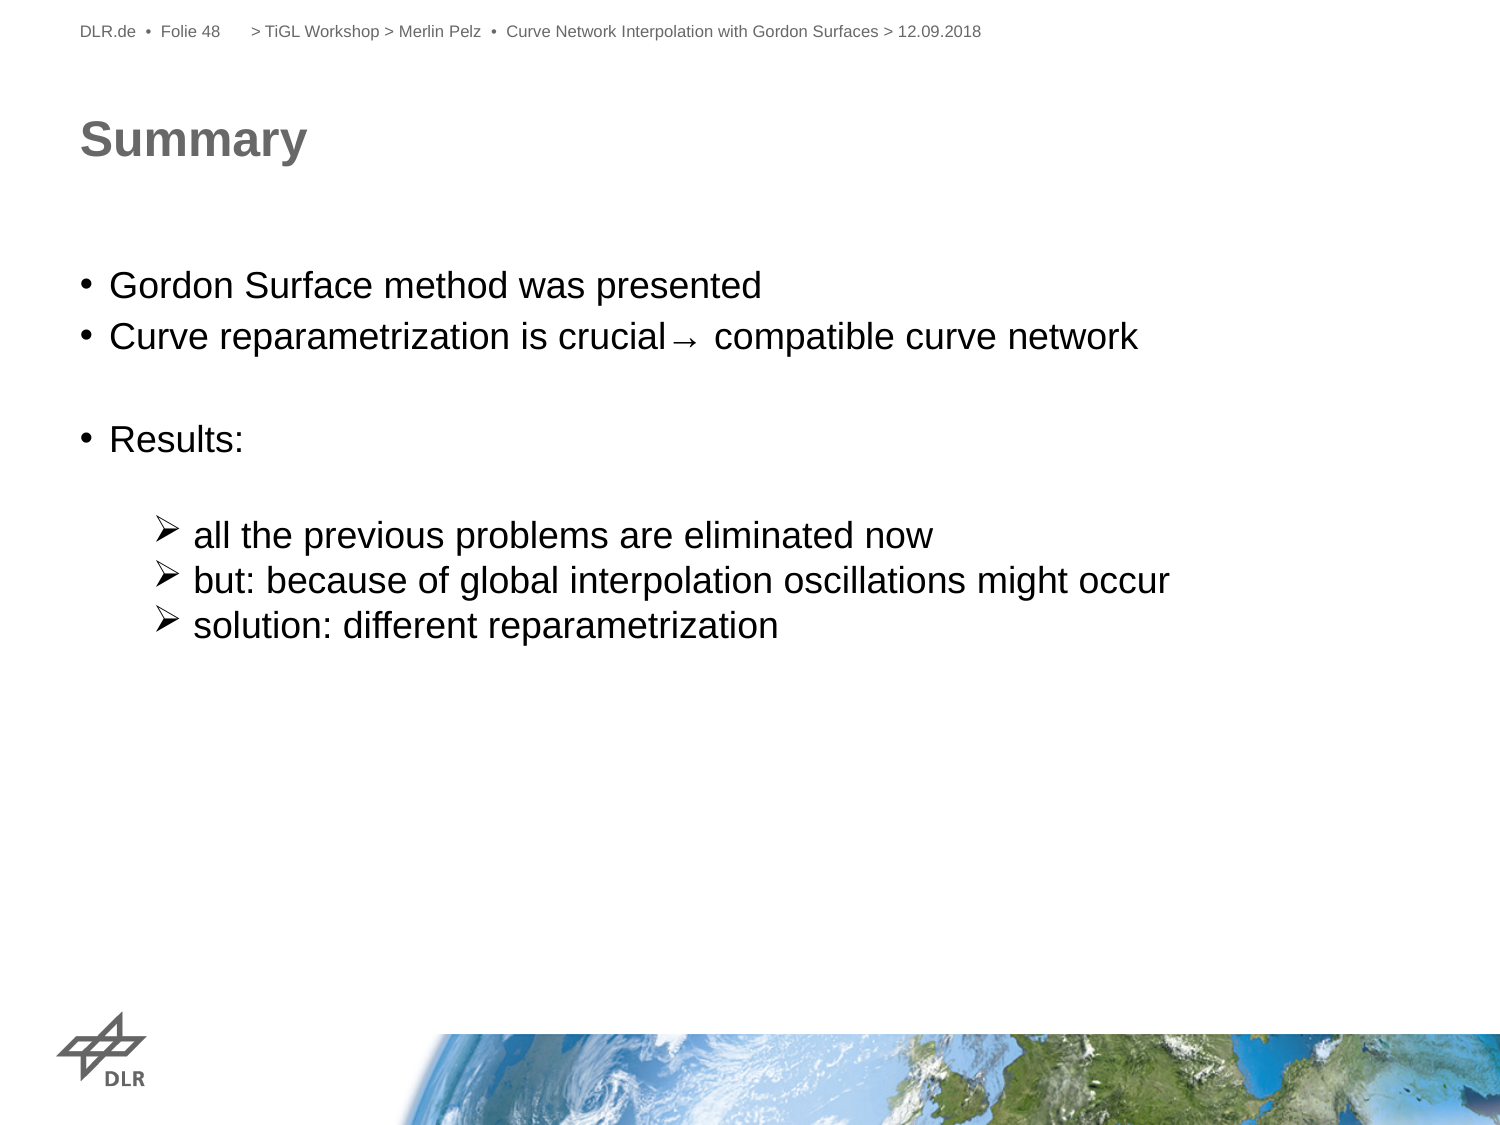

DLR.de  •  Folie 48
> TiGL Workshop > Merlin Pelz  •  Curve Network Interpolation with Gordon Surfaces > 12.09.2018

# Summary
Gordon Surface method was presented
Curve reparametrization is crucial→ compatible curve network

Results:

 all the previous problems are eliminated now
 but: because of global interpolation oscillations might occur
 solution: different reparametrization